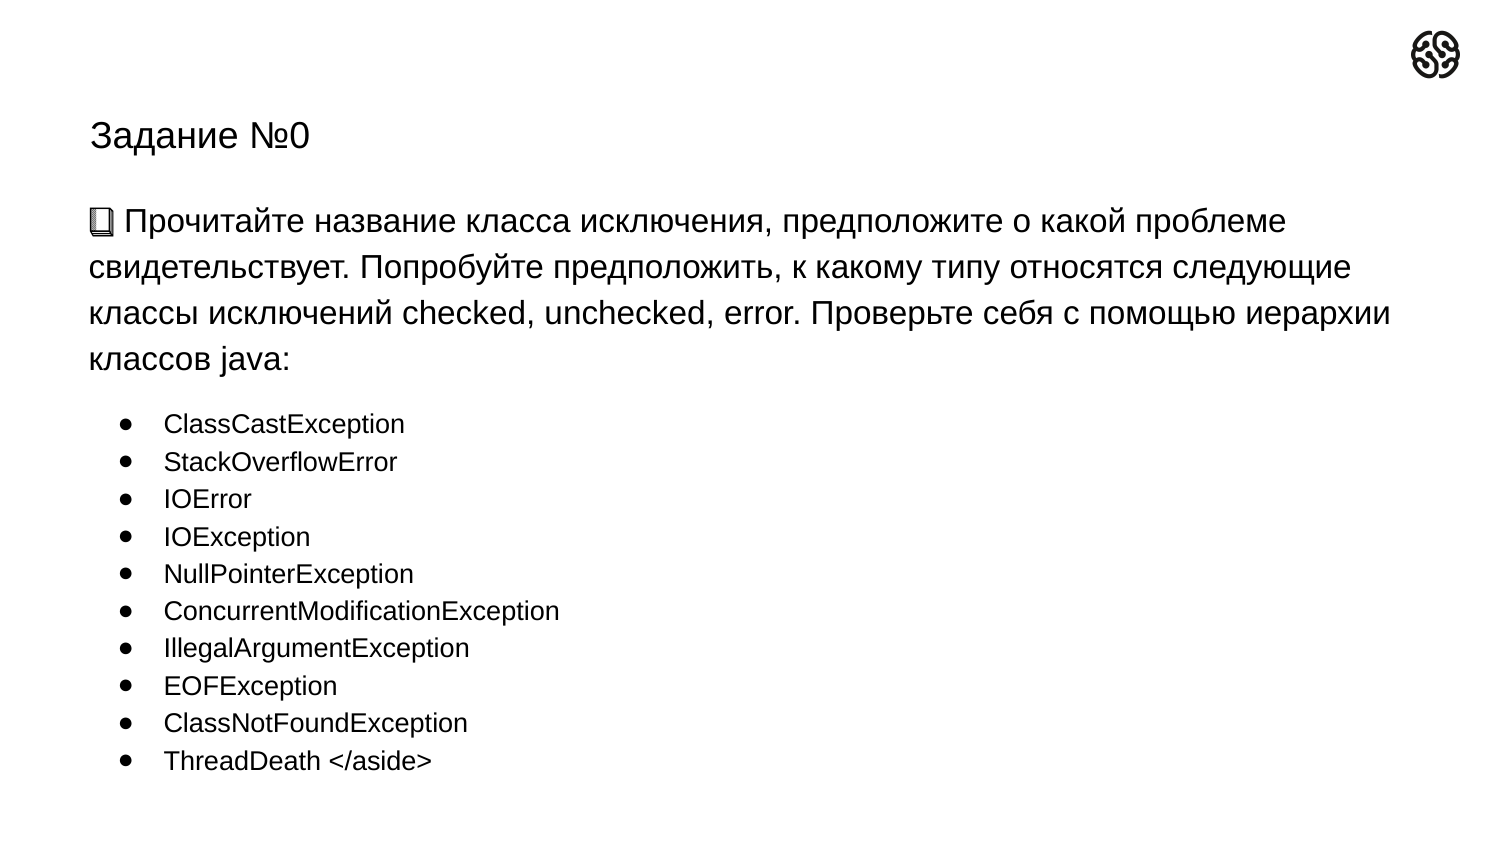

# Задание №0
📔 Прочитайте название класса исключения, предположите о какой проблеме свидетельствует. Попробуйте предположить, к какому типу относятся следующие классы исключений checked, unchecked, error. Проверьте себя с помощью иерархии классов java:
ClassCastException
StackOverflowError
IOError
IOException
NullPointerException
ConcurrentModificationException
IllegalArgumentException
EOFException
ClassNotFoundException
ThreadDeath </aside>